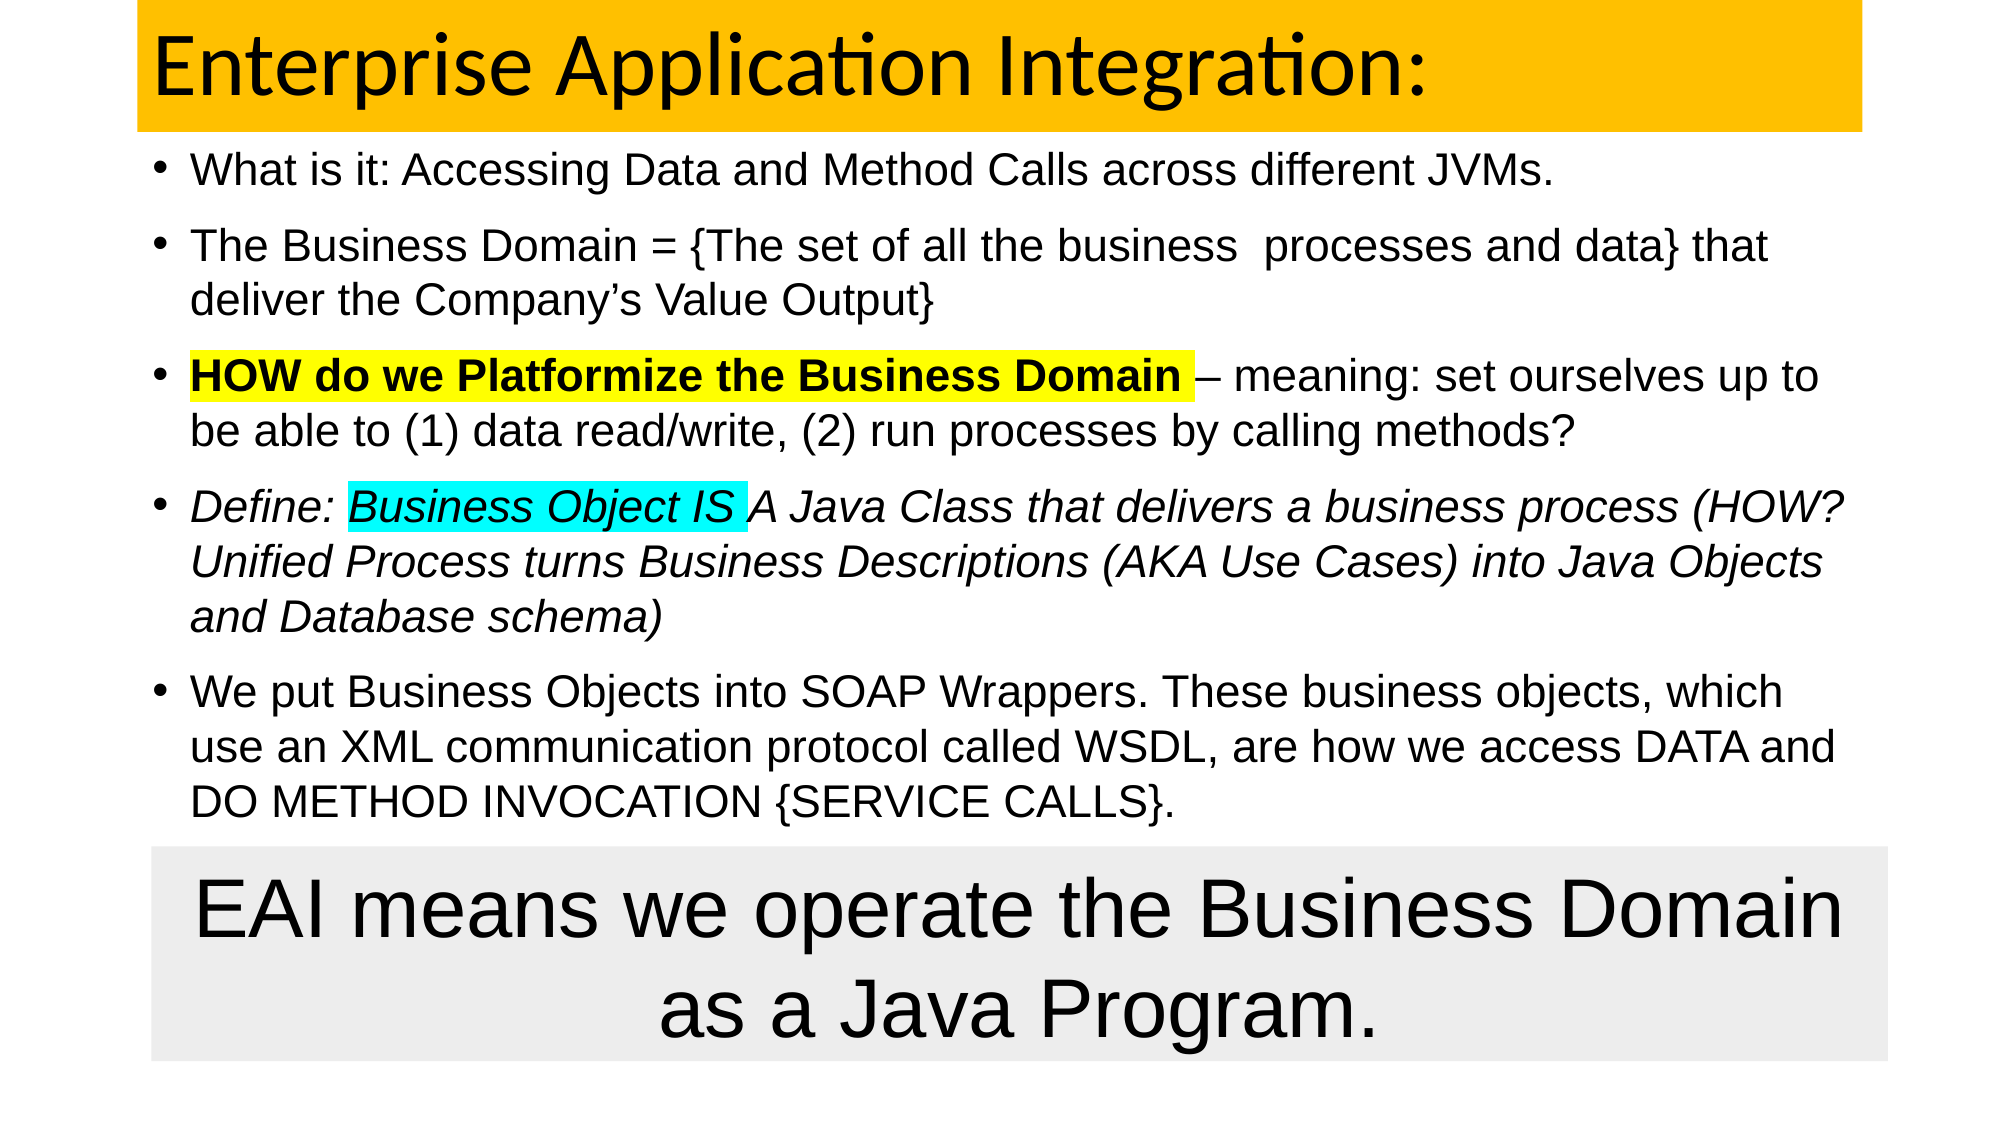

# Enterprise Application Integration:
What is it: Accessing Data and Method Calls across different JVMs.
The Business Domain = {The set of all the business  processes and data} that deliver the Company’s Value Output}
HOW do we Platformize the Business Domain – meaning: set ourselves up to be able to (1) data read/write, (2) run processes by calling methods?
Define: Business Object IS A Java Class that delivers a business process (HOW? Unified Process turns Business Descriptions (AKA Use Cases) into Java Objects and Database schema)
We put Business Objects into SOAP Wrappers. These business objects, which use an XML communication protocol called WSDL, are how we access DATA and DO METHOD INVOCATION {SERVICE CALLS}.

EAI means we operate the Business Domain as a Java Program.